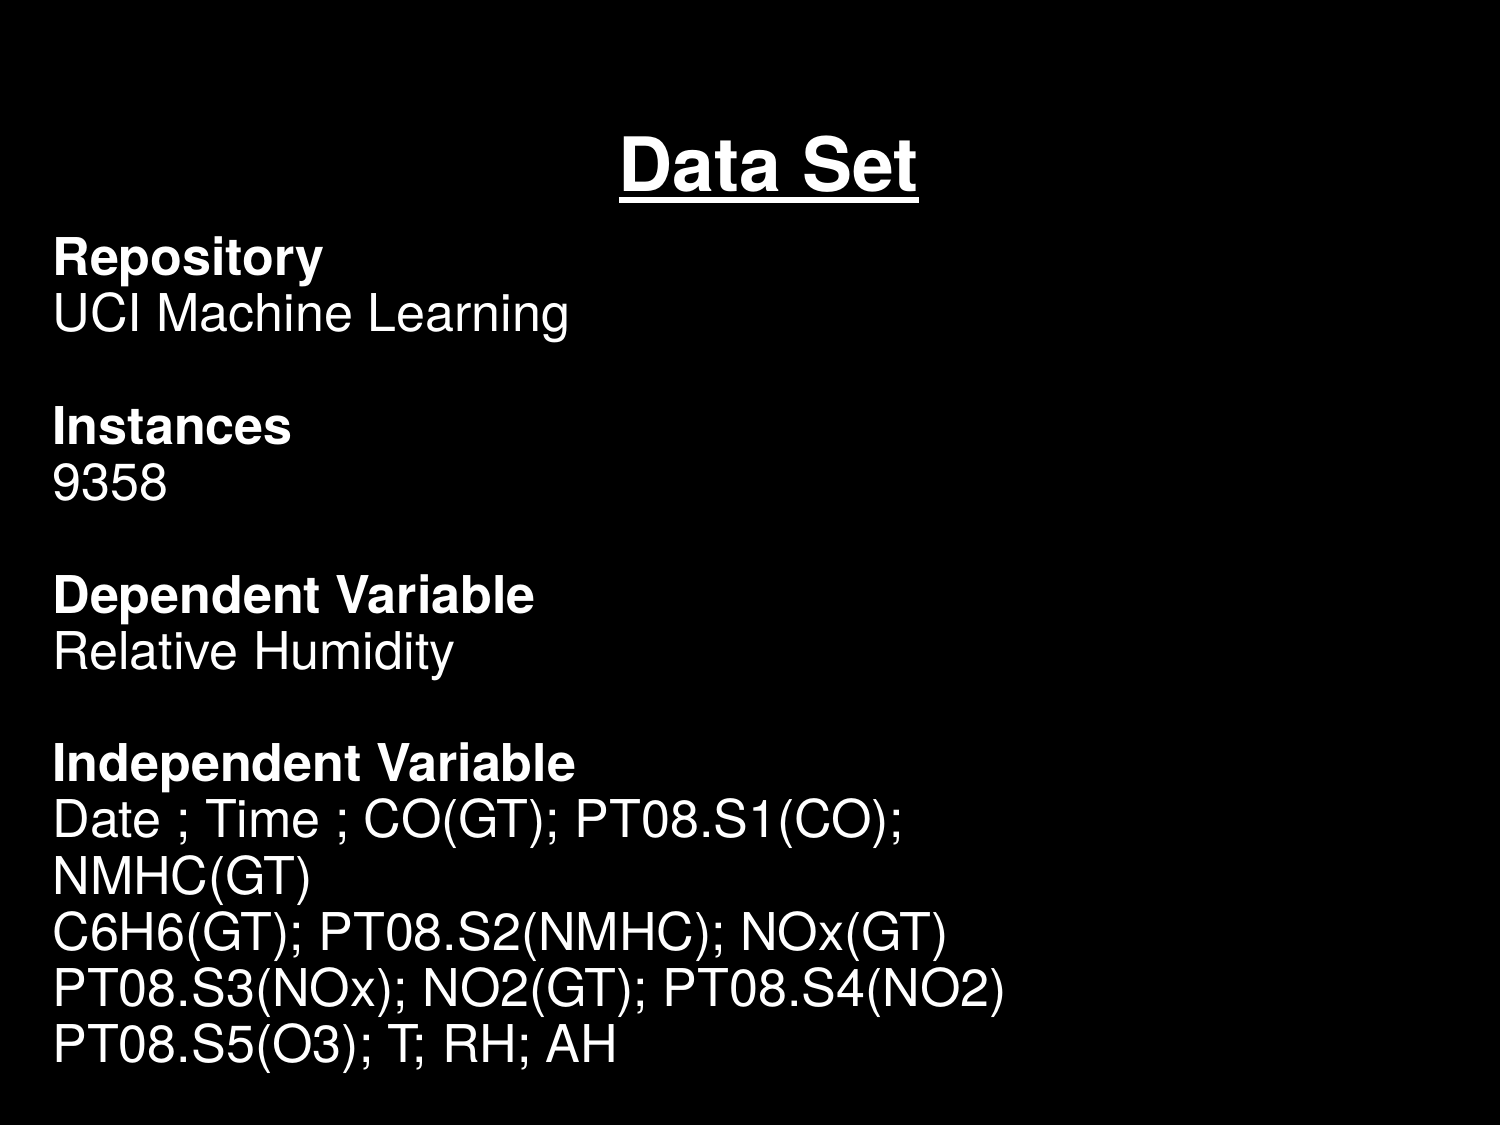

Data Set

Repository
UCI Machine Learning

Instances
9358

Dependent Variable
Relative Humidity

Independent Variable
Date ; Time ; CO(GT); PT08.S1(CO); NMHC(GT)
C6H6(GT); PT08.S2(NMHC); NOx(GT)
PT08.S3(NOx); NO2(GT); PT08.S4(NO2)
PT08.S5(O3); T; RH; AH